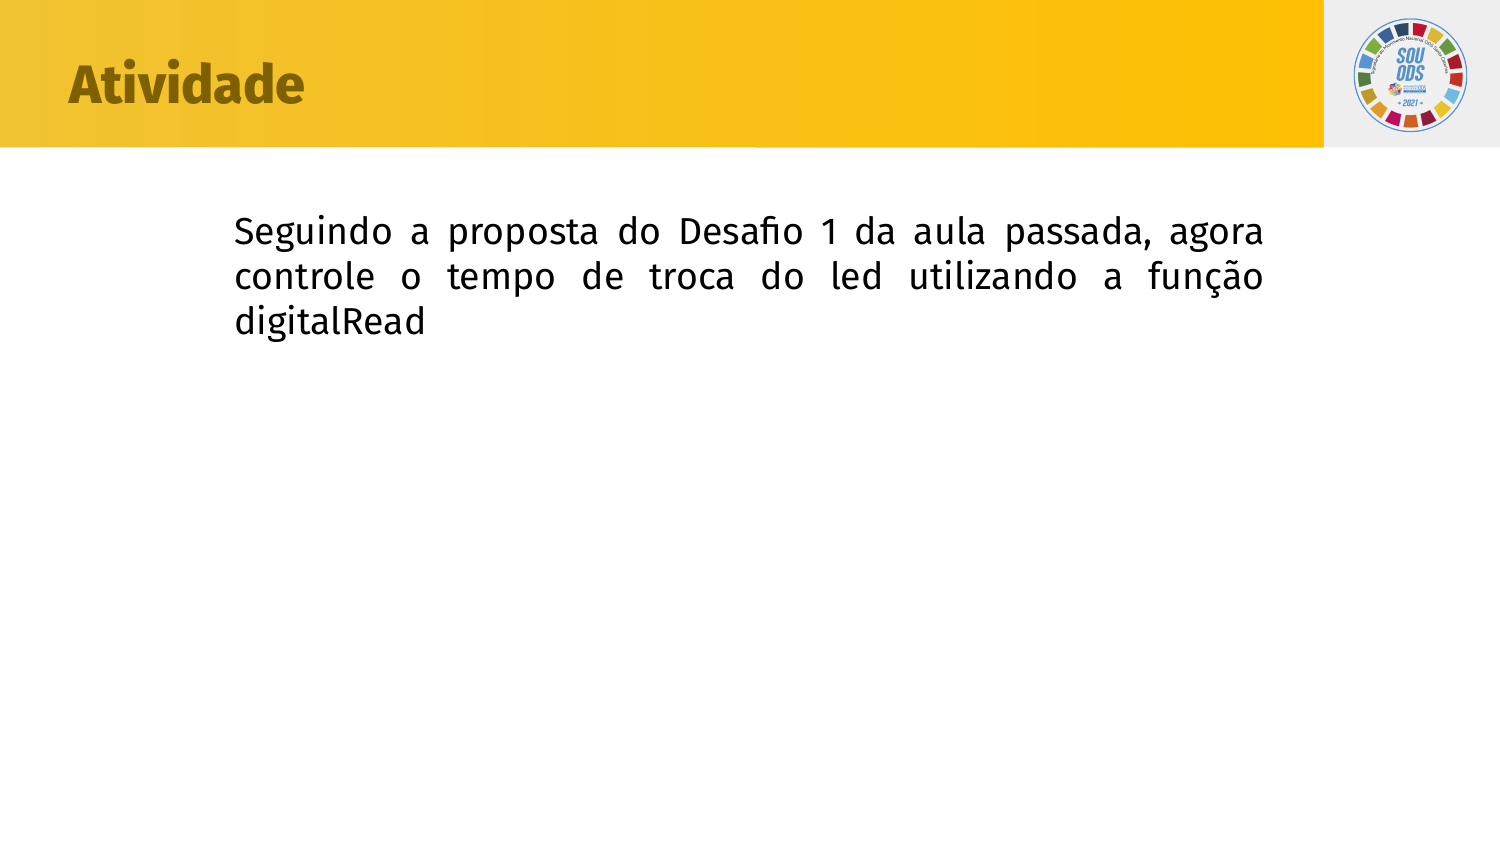

# Atividade
Seguindo a proposta do Desafio 1 da aula passada, agora controle o tempo de troca do led utilizando a função digitalRead